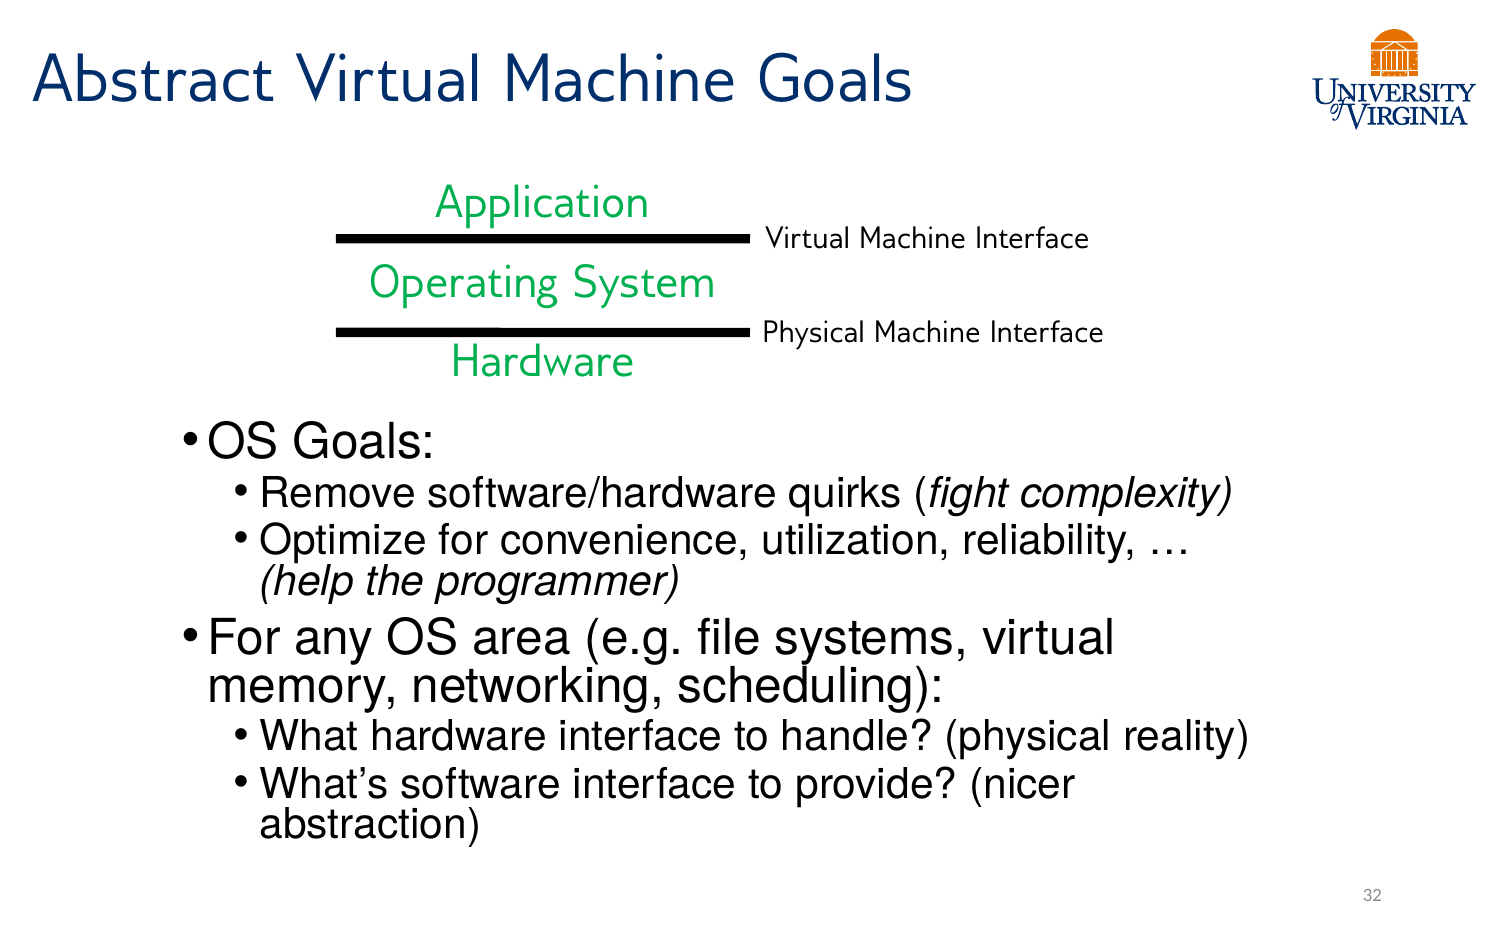

# Abstract Virtual Machine Goals
Application
Operating System
Hardware
Virtual Machine Interface

Physical Machine Interface

OS Goals:
Remove software/hardware quirks (fight complexity)
Optimize for convenience, utilization, reliability, … (help the programmer)
For any OS area (e.g. file systems, virtual memory, networking, scheduling):
What hardware interface to handle? (physical reality)
What’s software interface to provide? (nicer abstraction)
32